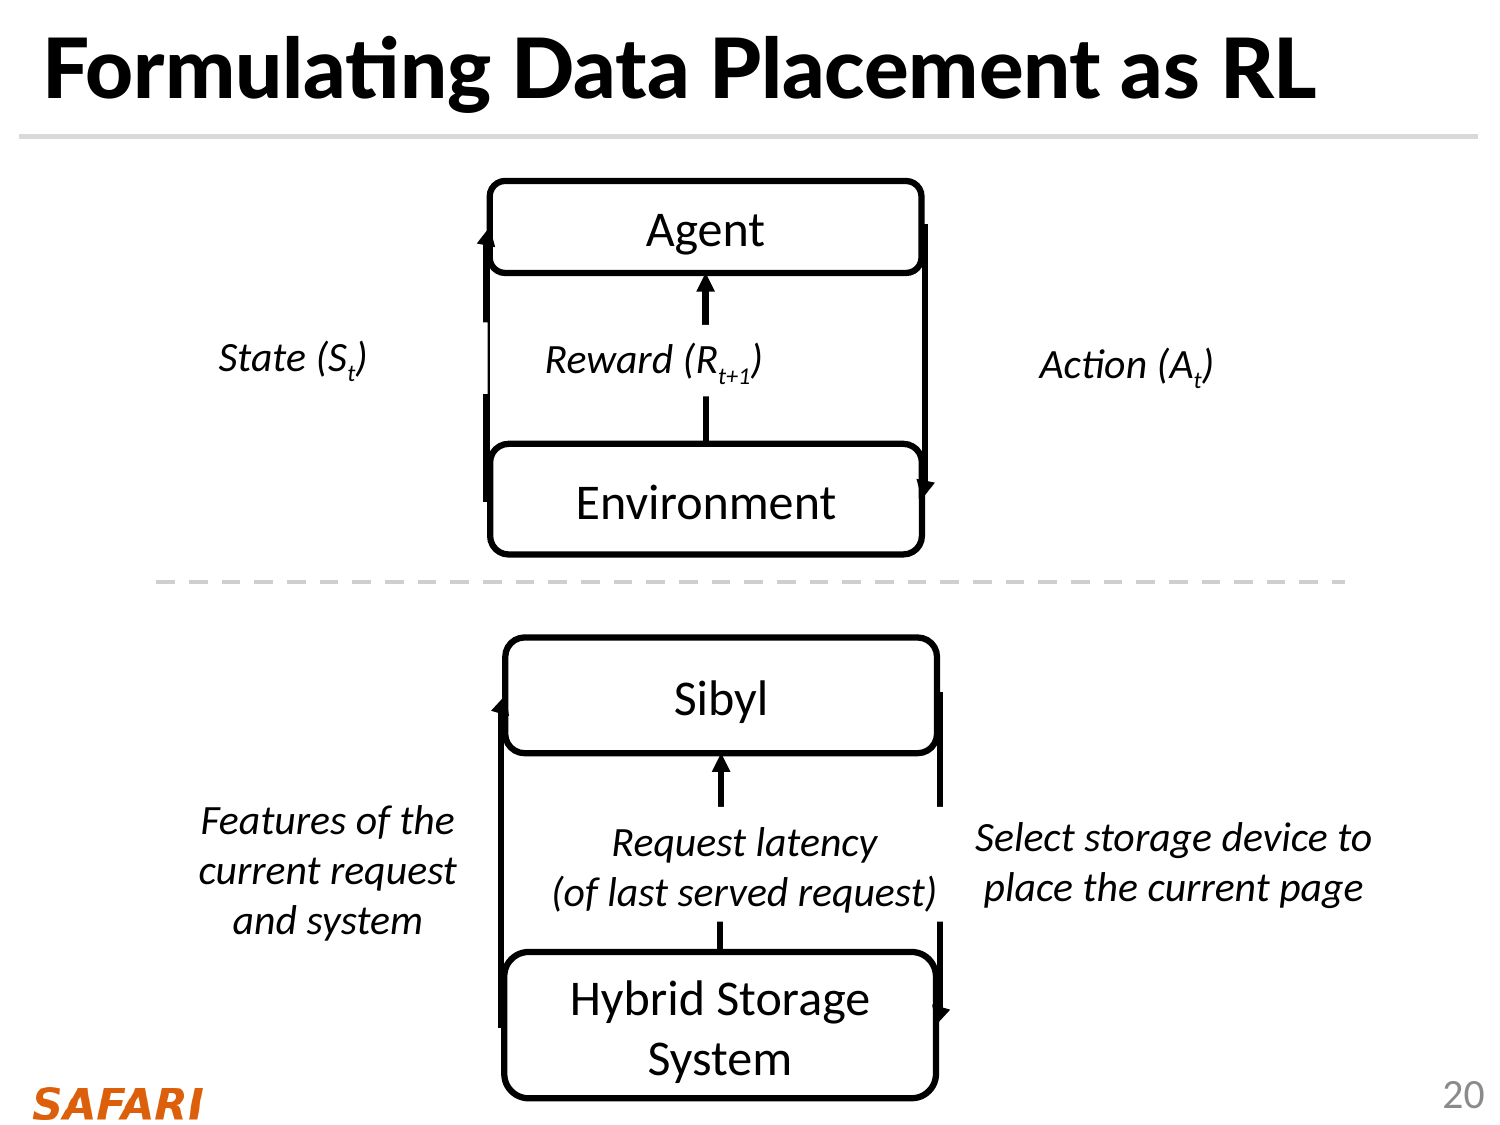

# Formulating Data Placement as RL
Agent
State (St)
Reward (Rt+1)
Action (At)
Environment
Sibyl
Features of the current request and system
Select storage device to place the current page
Request latency
(of last served request)
Hybrid Storage System
20